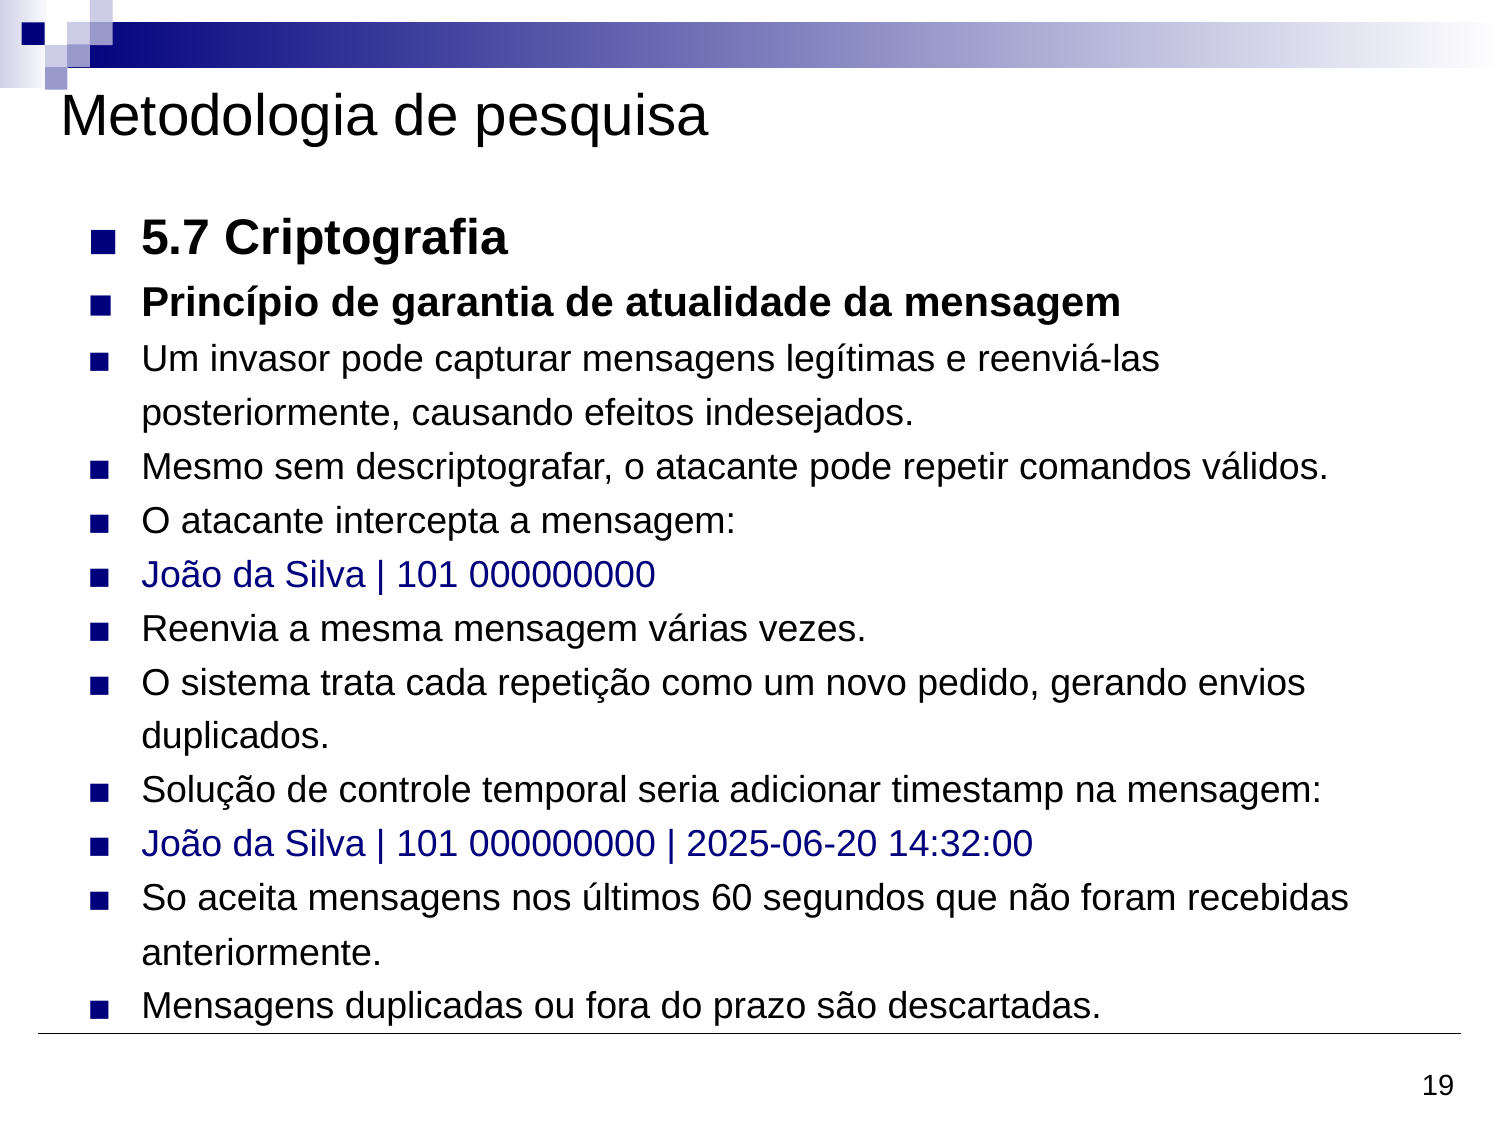

# Metodologia de pesquisa
5.7 Criptografia
Princípio de garantia de atualidade da mensagem
Um invasor pode capturar mensagens legítimas e reenviá-las posteriormente, causando efeitos indesejados.
Mesmo sem descriptografar, o atacante pode repetir comandos válidos.
O atacante intercepta a mensagem:
João da Silva | 101 000000000
Reenvia a mesma mensagem várias vezes.
O sistema trata cada repetição como um novo pedido, gerando envios duplicados.
Solução de controle temporal seria adicionar timestamp na mensagem:
João da Silva | 101 000000000 | 2025-06-20 14:32:00
So aceita mensagens nos últimos 60 segundos que não foram recebidas anteriormente.
Mensagens duplicadas ou fora do prazo são descartadas.